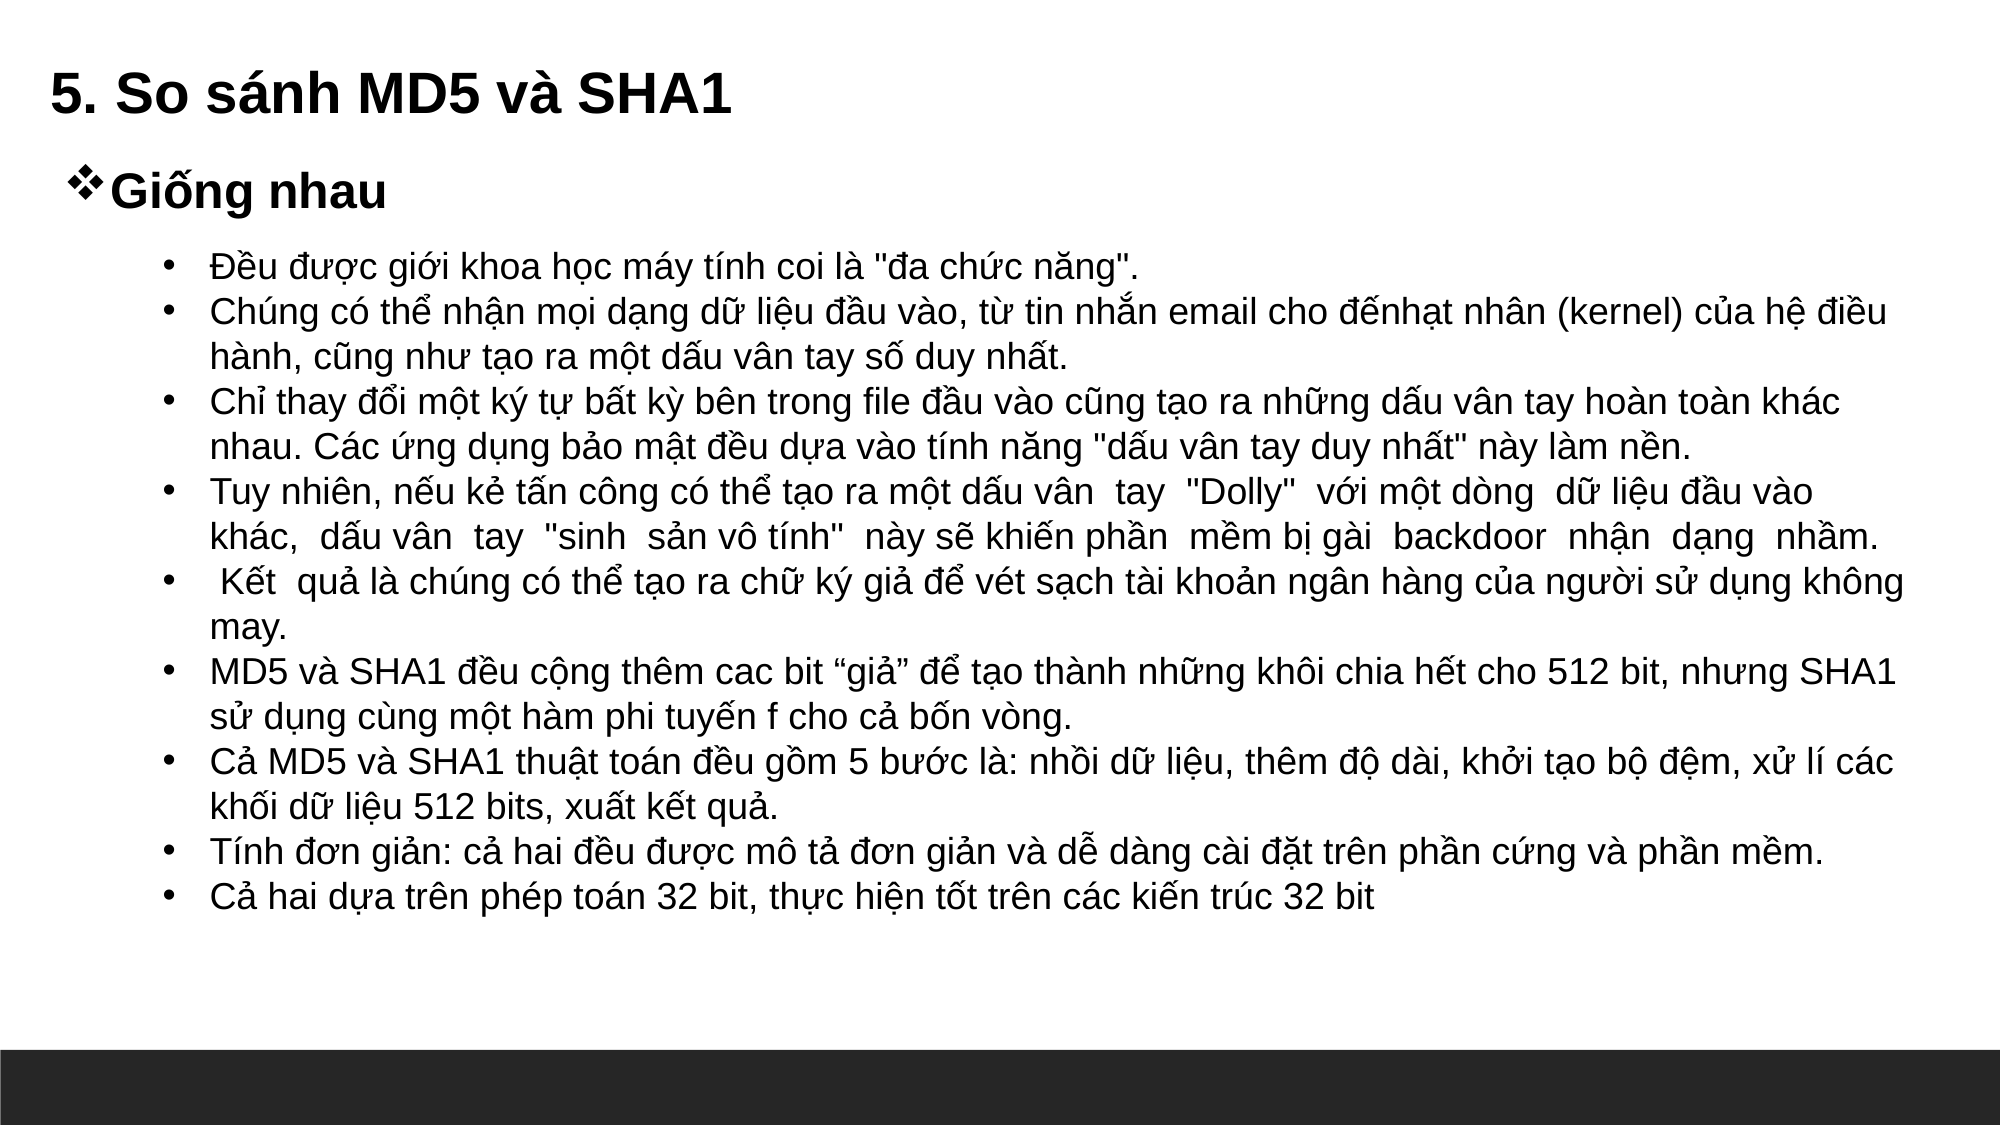

5. So sánh MD5 và SHA1
Giống nhau
Đều được giới khoa học máy tính coi là "đa chức năng".
Chúng có thể nhận mọi dạng dữ liệu đầu vào, từ tin nhắn email cho đếnhạt nhân (kernel) của hệ điều hành, cũng như tạo ra một dấu vân tay số duy nhất.
Chỉ thay đổi một ký tự bất kỳ bên trong file đầu vào cũng tạo ra những dấu vân tay hoàn toàn khác nhau. Các ứng dụng bảo mật đều dựa vào tính năng "dấu vân tay duy nhất" này làm nền.
Tuy nhiên, nếu kẻ tấn công có thể tạo ra một dấu vân  tay  "Dolly"  với một dòng  dữ liệu đầu vào  khác,  dấu vân  tay  "sinh  sản vô tính"  này sẽ khiến phần  mềm bị gài  backdoor  nhận  dạng  nhầm.
 Kết  quả là chúng có thể tạo ra chữ ký giả để vét sạch tài khoản ngân hàng của người sử dụng không may.
MD5 và SHA1 đều cộng thêm cac bit “giả” để tạo thành những khôi chia hết cho 512 bit, nhưng SHA1 sử dụng cùng một hàm phi tuyến f cho cả bốn vòng.
Cả MD5 và SHA1 thuật toán đều gồm 5 bước là: nhồi dữ liệu, thêm độ dài, khởi tạo bộ đệm, xử lí các khối dữ liệu 512 bits, xuất kết quả.
Tính đơn giản: cả hai đều được mô tả đơn giản và dễ dàng cài đặt trên phần cứng và phần mềm.
Cả hai dựa trên phép toán 32 bit, thực hiện tốt trên các kiến trúc 32 bit